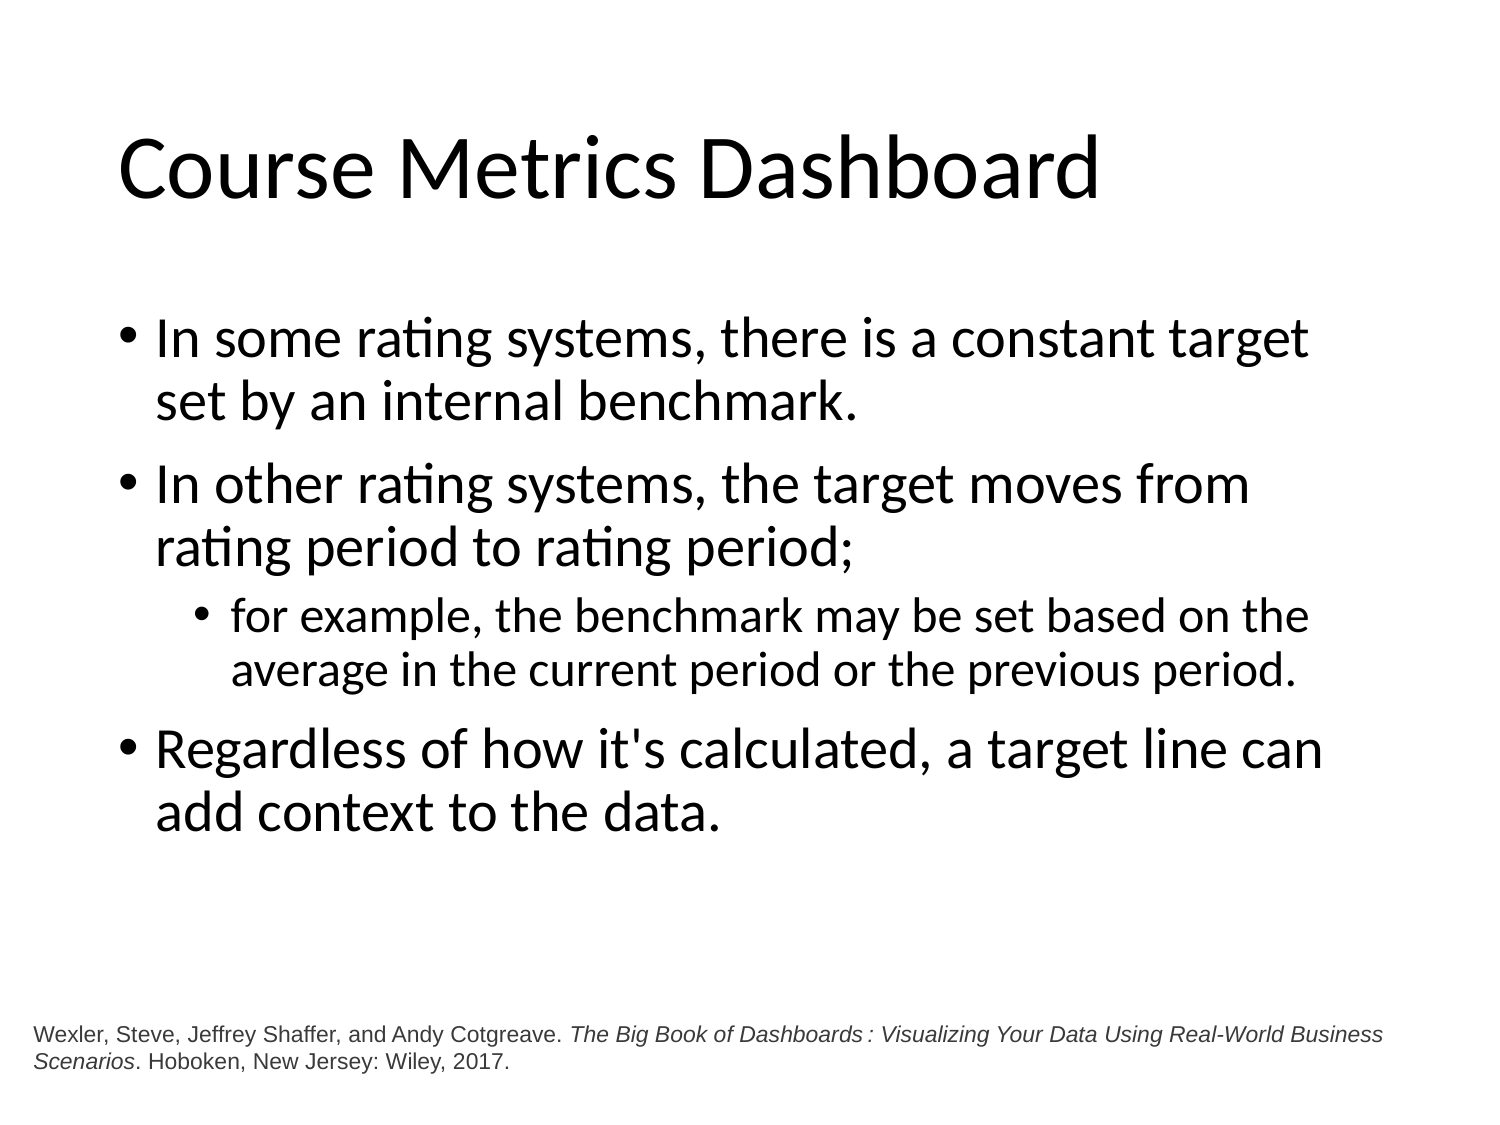

# Course Metrics Dashboard
In some rating systems, there is a constant target set by an internal benchmark.
In other rating systems, the target moves from rating period to rating period;
for example, the benchmark may be set based on the average in the current period or the previous period.
Regardless of how it's calculated, a target line can add context to the data.
Wexler, Steve, Jeffrey Shaffer, and Andy Cotgreave. The Big Book of Dashboards : Visualizing Your Data Using Real-World Business Scenarios. Hoboken, New Jersey: Wiley, 2017.